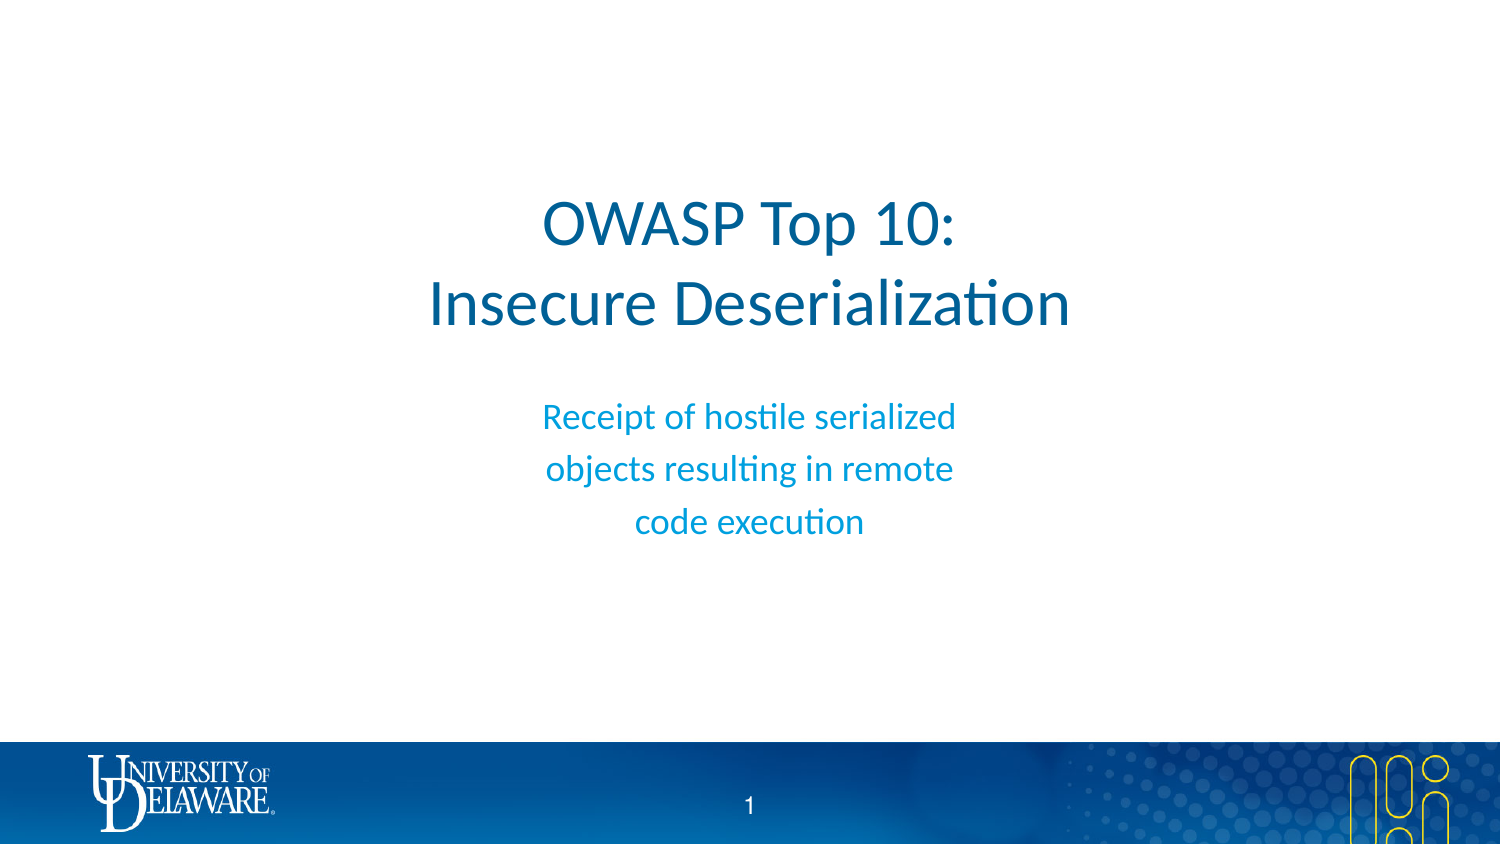

# OWASP Top 10: Insecure Deserialization
Receipt of hostile serialized
objects resulting in remote
code execution
1